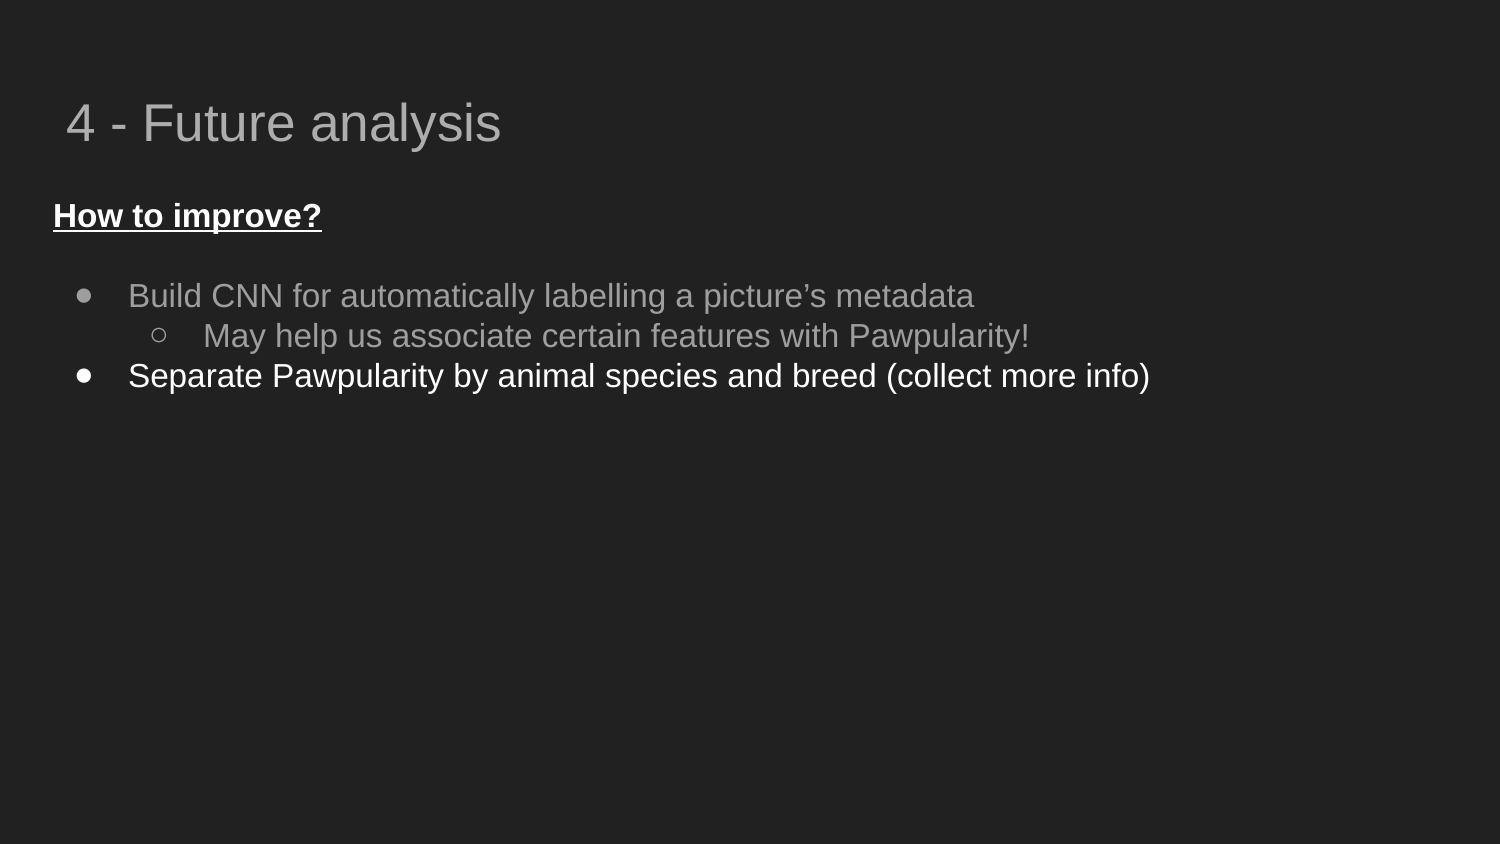

# 4 - Future analysis
How to improve?

Build CNN for automatically labelling a picture’s metadata
May help us associate certain features with Pawpularity!
Separate Pawpularity by animal species and breed (collect more info)